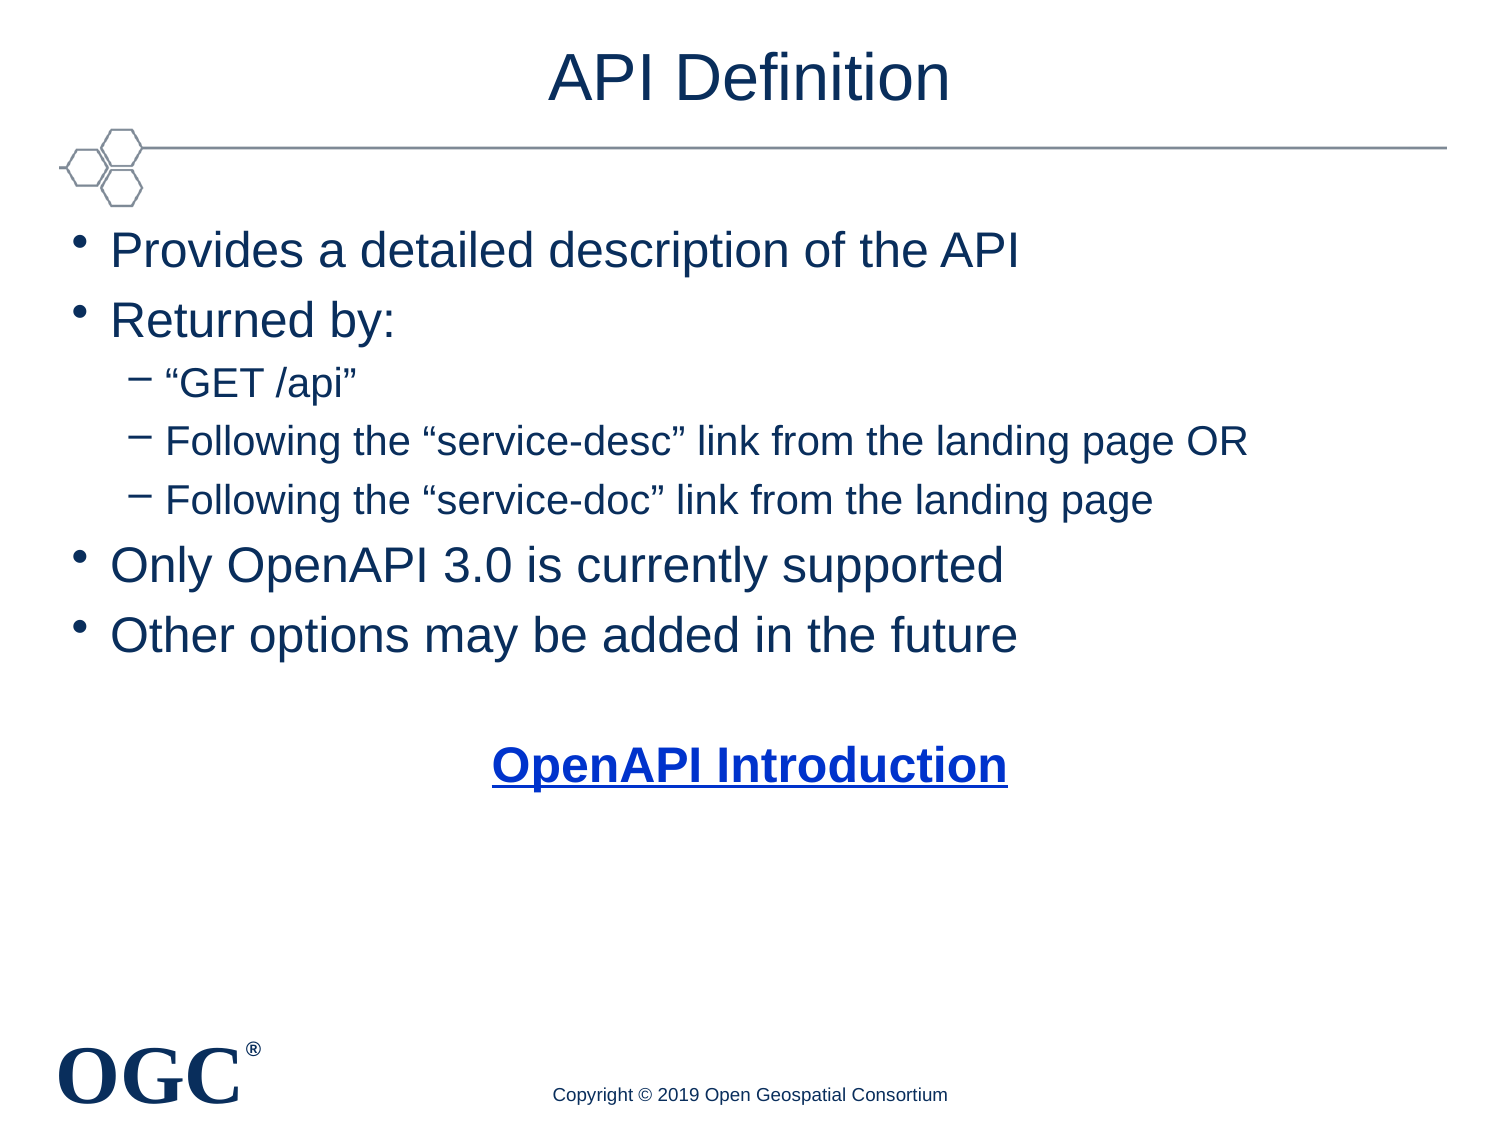

# API Definition
Provides a detailed description of the API
Returned by:
“GET /api”
Following the “service-desc” link from the landing page OR
Following the “service-doc” link from the landing page
Only OpenAPI 3.0 is currently supported
Other options may be added in the future
OpenAPI Introduction
Copyright © 2019 Open Geospatial Consortium